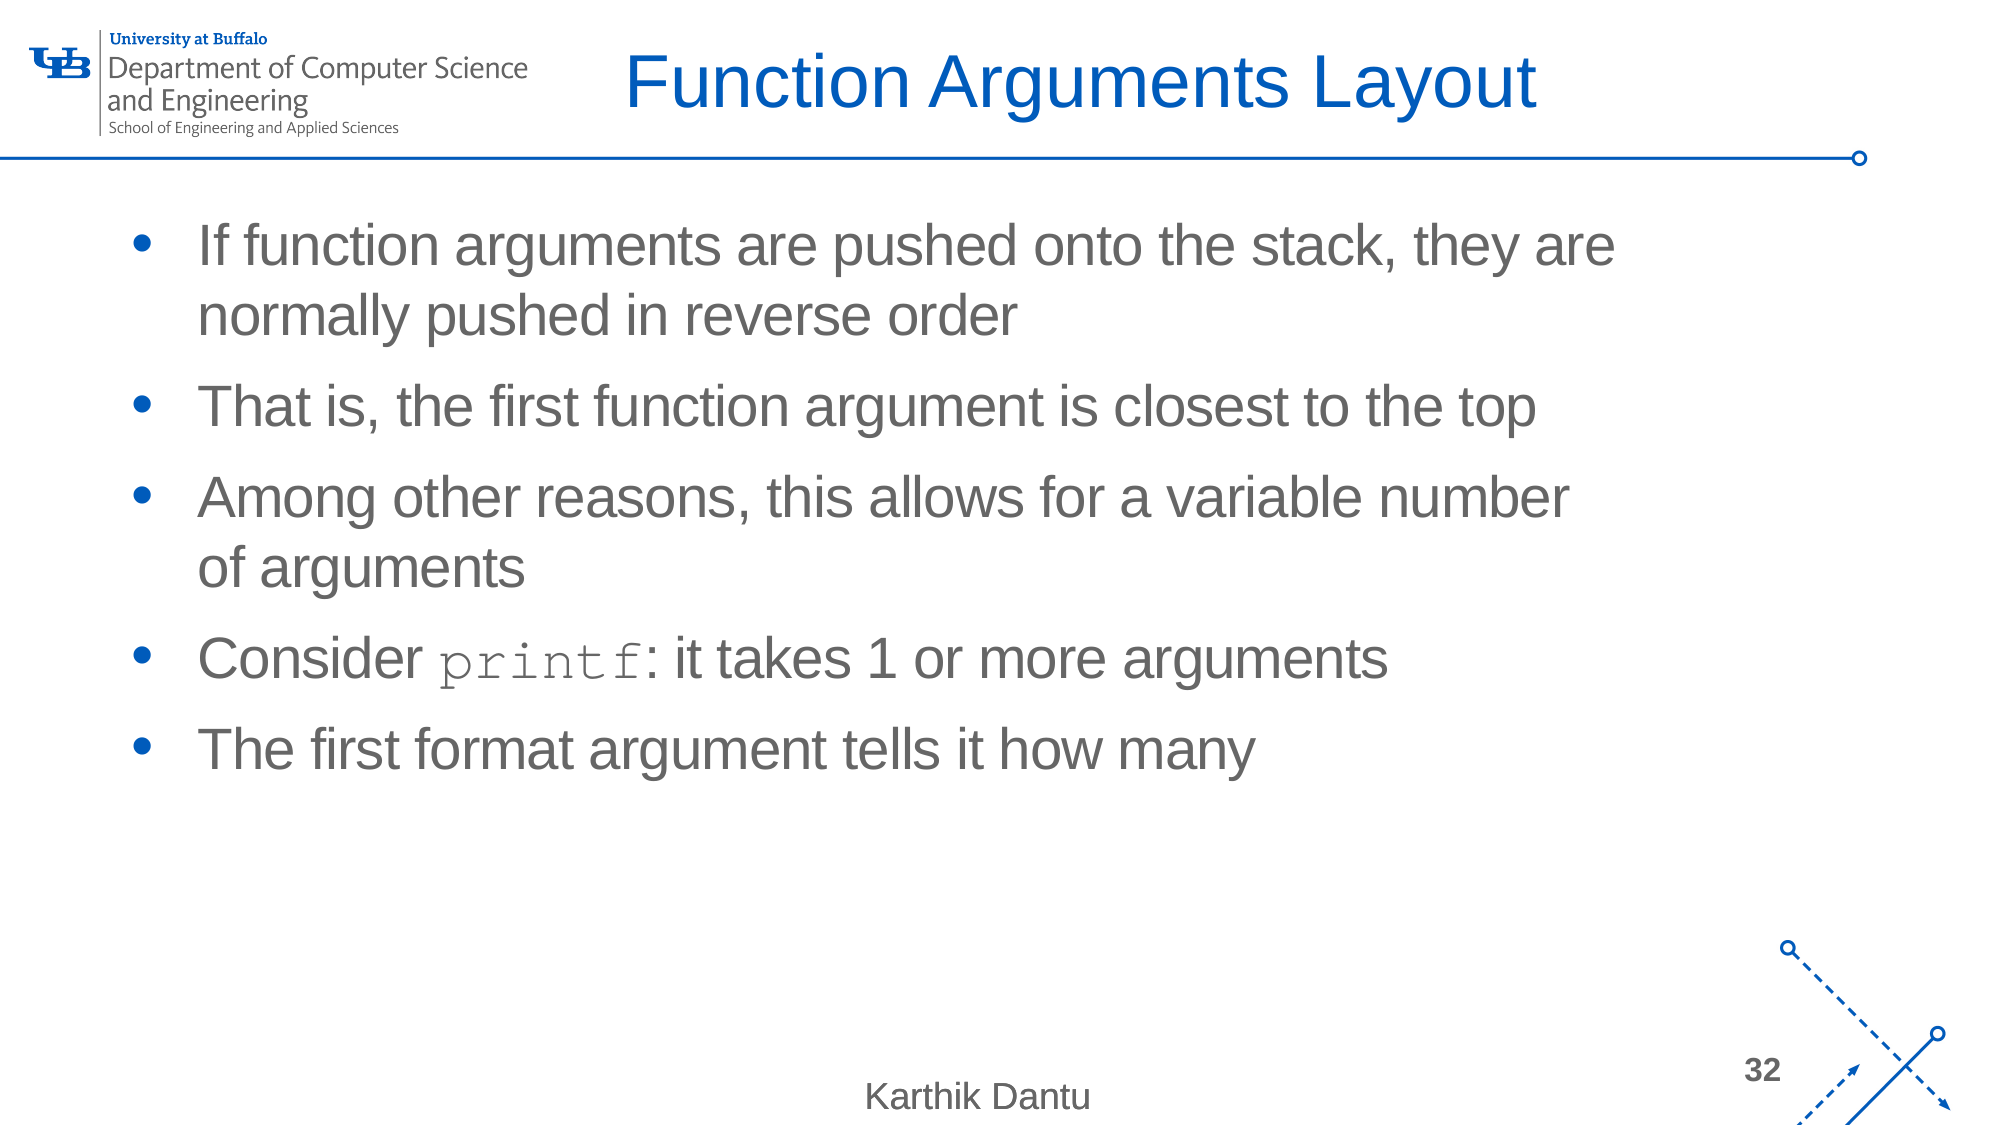

# Function Arguments Layout
If function arguments are pushed onto the stack, they are normally pushed in reverse order
That is, the first function argument is closest to the top
Among other reasons, this allows for a variable number of arguments
Consider printf: it takes 1 or more arguments
The first format argument tells it how many